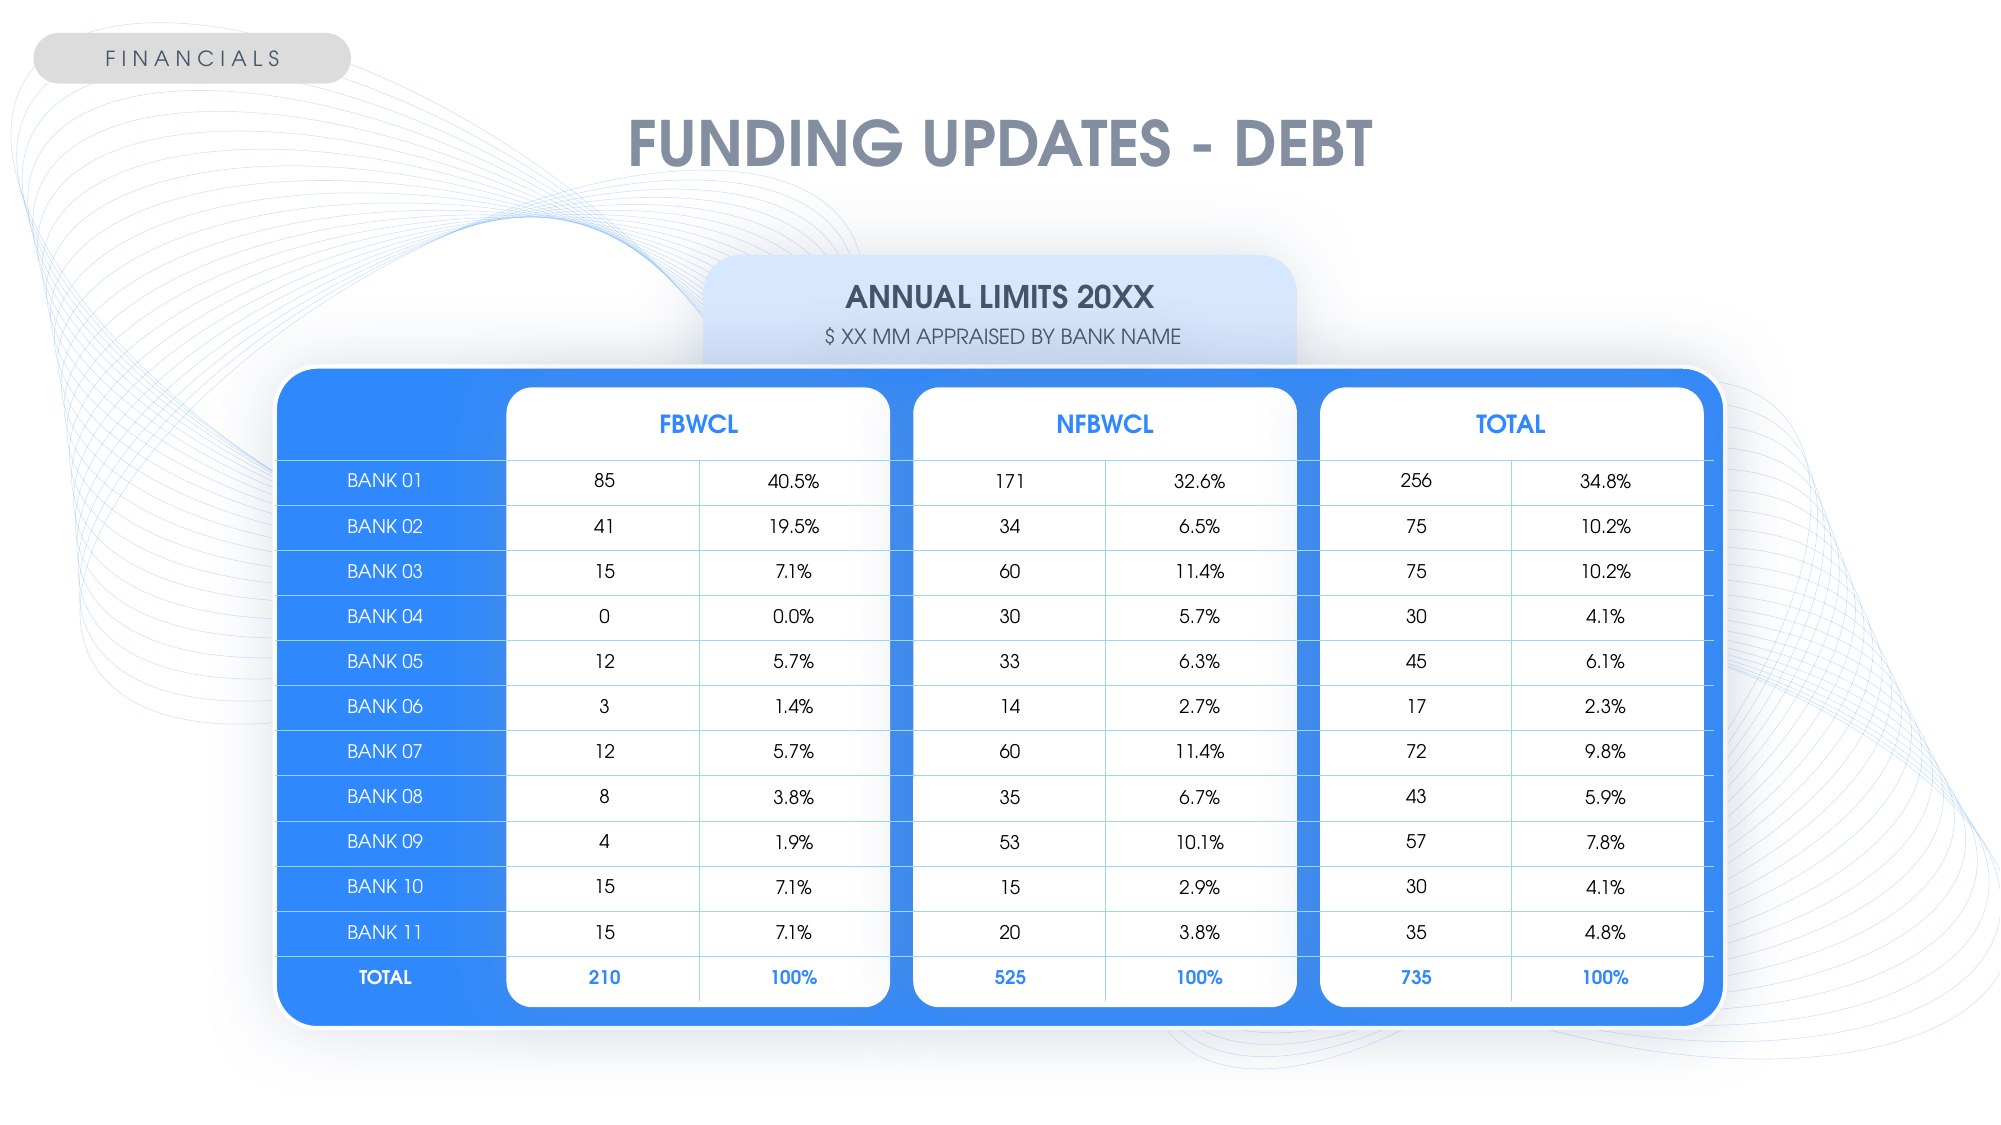

FINANCIALS
FUNDING UPDATES - DEBT

ANNUAL LIMITS 20XX
 $ XX MM APPRAISED BY BANK NAME

|  | FBWCL |  | NFBWCL |  | TOTAL |  |
| --- | --- | --- | --- | --- | --- | --- |
| BANK 01 | 85 | 40.5% | 171 | 32.6% | 256 | 34.8% |
| BANK 02 | 41 | 19.5% | 34 | 6.5% | 75 | 10.2% |
| BANK 03 | 15 | 7.1% | 60 | 11.4% | 75 | 10.2% |
| BANK 04 | 0 | 0.0% | 30 | 5.7% | 30 | 4.1% |
| BANK 05 | 12 | 5.7% | 33 | 6.3% | 45 | 6.1% |
| BANK 06 | 3 | 1.4% | 14 | 2.7% | 17 | 2.3% |
| BANK 07 | 12 | 5.7% | 60 | 11.4% | 72 | 9.8% |
| BANK 08 | 8 | 3.8% | 35 | 6.7% | 43 | 5.9% |
| BANK 09 | 4 | 1.9% | 53 | 10.1% | 57 | 7.8% |
| BANK 10 | 15 | 7.1% | 15 | 2.9% | 30 | 4.1% |
| BANK 11 | 15 | 7.1% | 20 | 3.8% | 35 | 4.8% |
| TOTAL | 210 | 100% | 525 | 100% | 735 | 100% |